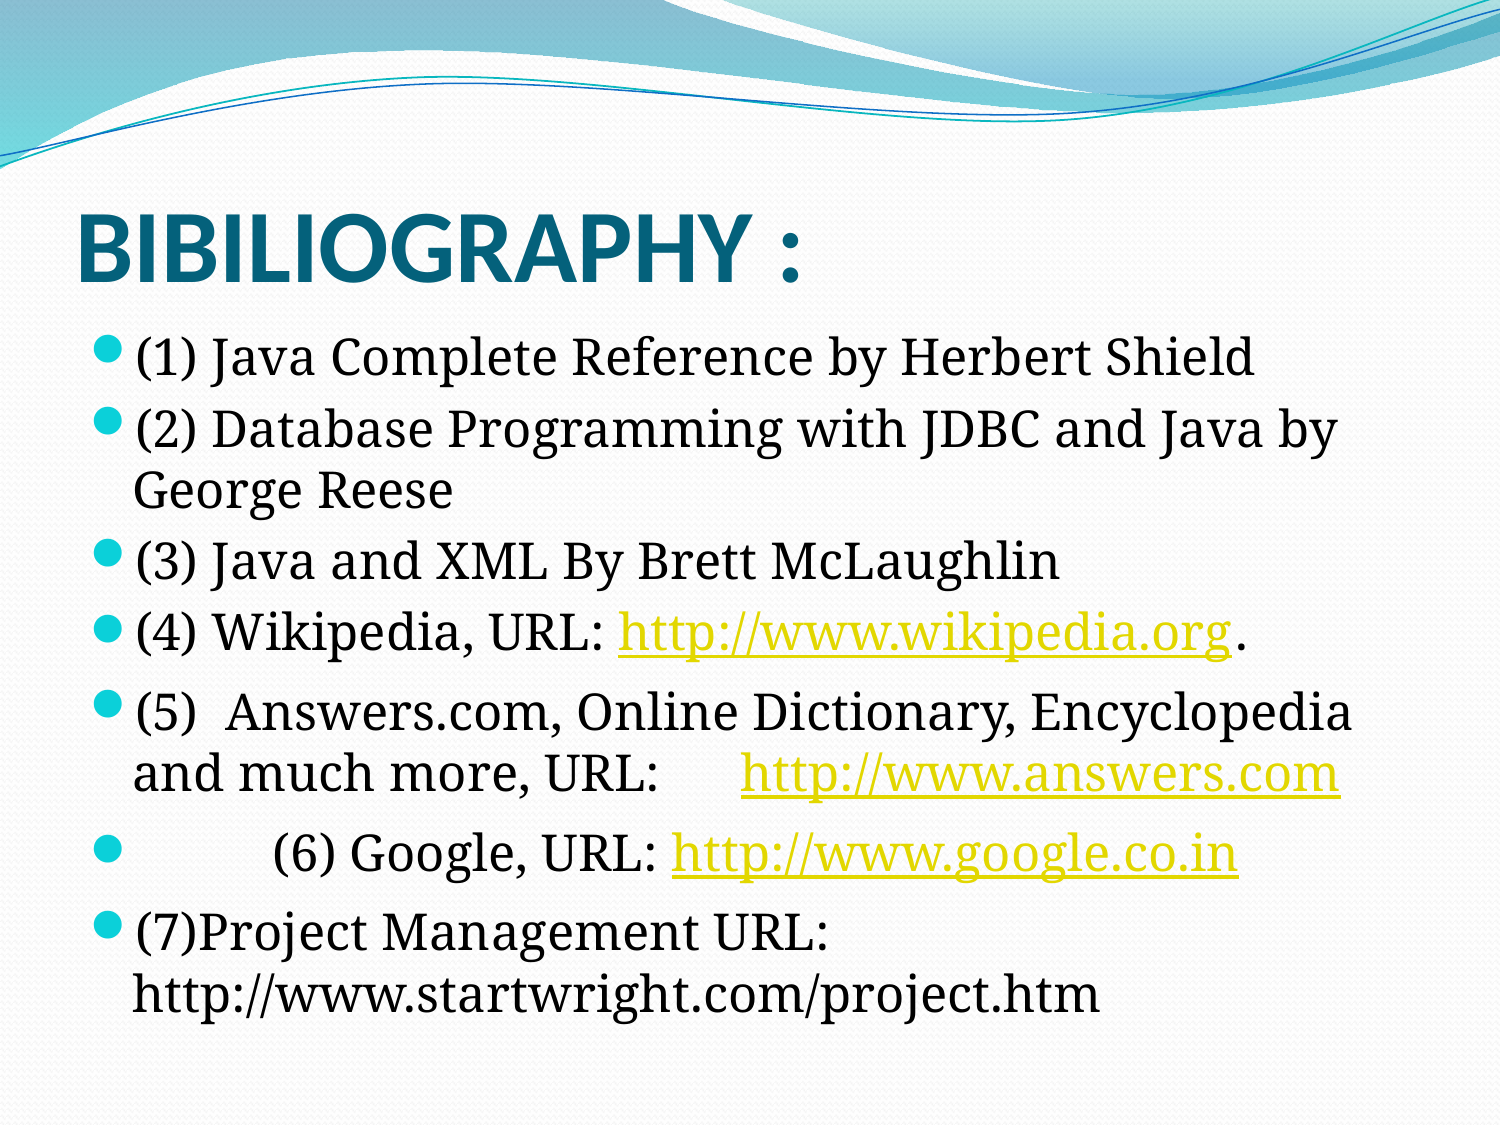

# BIBILIOGRAPHY :
(1) Java Complete Reference by Herbert Shield
(2) Database Programming with JDBC and Java by George Reese
(3) Java and XML By Brett McLaughlin
(4) Wikipedia, URL: http://www.wikipedia.org.
(5)  Answers.com, Online Dictionary, Encyclopedia and much more, URL:      http://www.answers.com
 	(6) Google, URL: http://www.google.co.in
(7)Project Management URL: http://www.startwright.com/project.htm